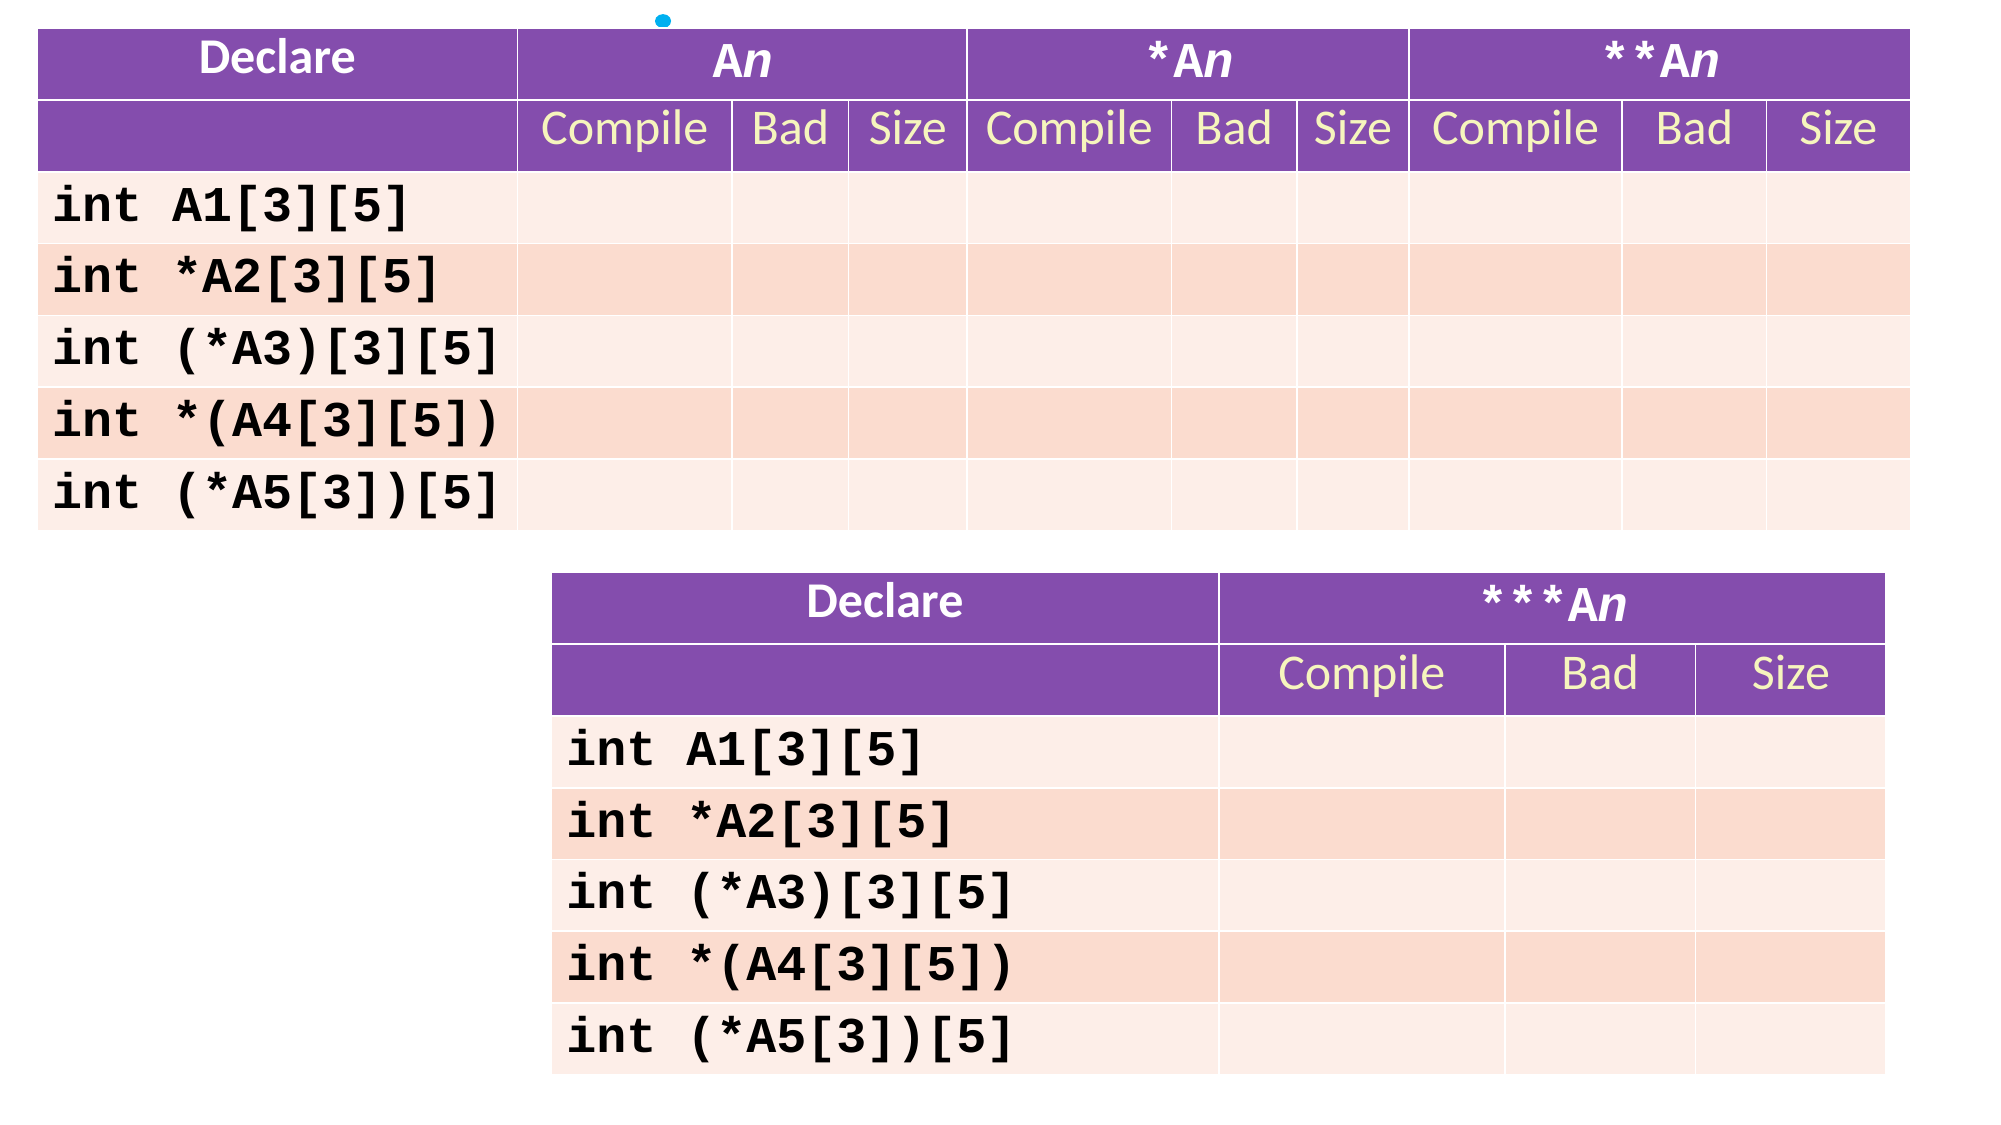

| Declare | An |  |  | \*An |  |  | \*\*An |  |  |
| --- | --- | --- | --- | --- | --- | --- | --- | --- | --- |
|  | Compile | Bad | Size | Compile | Bad | Size | Compile | Bad | Size |
| int A1[3][5] |  |  |  |  |  |  |  |  |  |
| int \*A2[3][5] |  |  |  |  |  |  |  |  |  |
| int (\*A3)[3][5] |  |  |  |  |  |  |  |  |  |
| int \*(A4[3][5]) |  |  |  |  |  |  |  |  |  |
| int (\*A5[3])[5] |  |  |  |  |  |  |  |  |  |
| Declare | \*\*\*An |  |  |
| --- | --- | --- | --- |
|  | Compile | Bad | Size |
| int A1[3][5] |  |  |  |
| int \*A2[3][5] |  |  |  |
| int (\*A3)[3][5] |  |  |  |
| int \*(A4[3][5]) |  |  |  |
| int (\*A5[3])[5] |  |  |  |